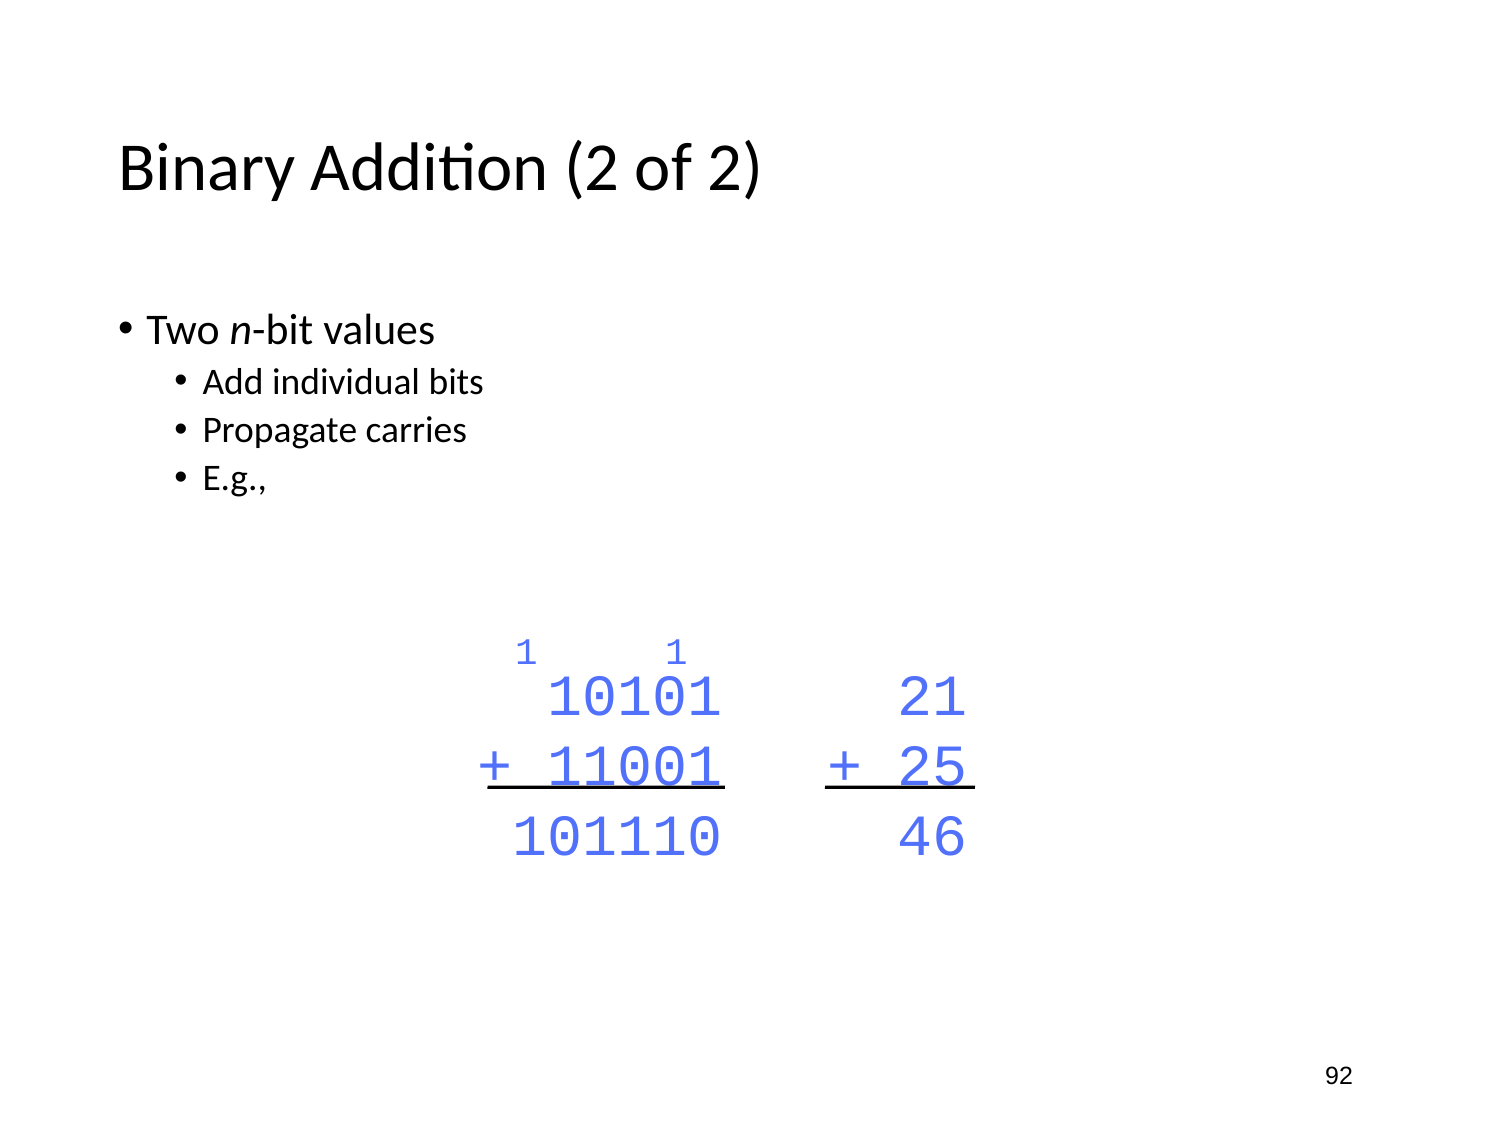

# Binary Addition (2 of 2)
Two n-bit values
Add individual bits
Propagate carries
E.g.,
1
1
  10101     21
+ 11001   + 25
 101110     46